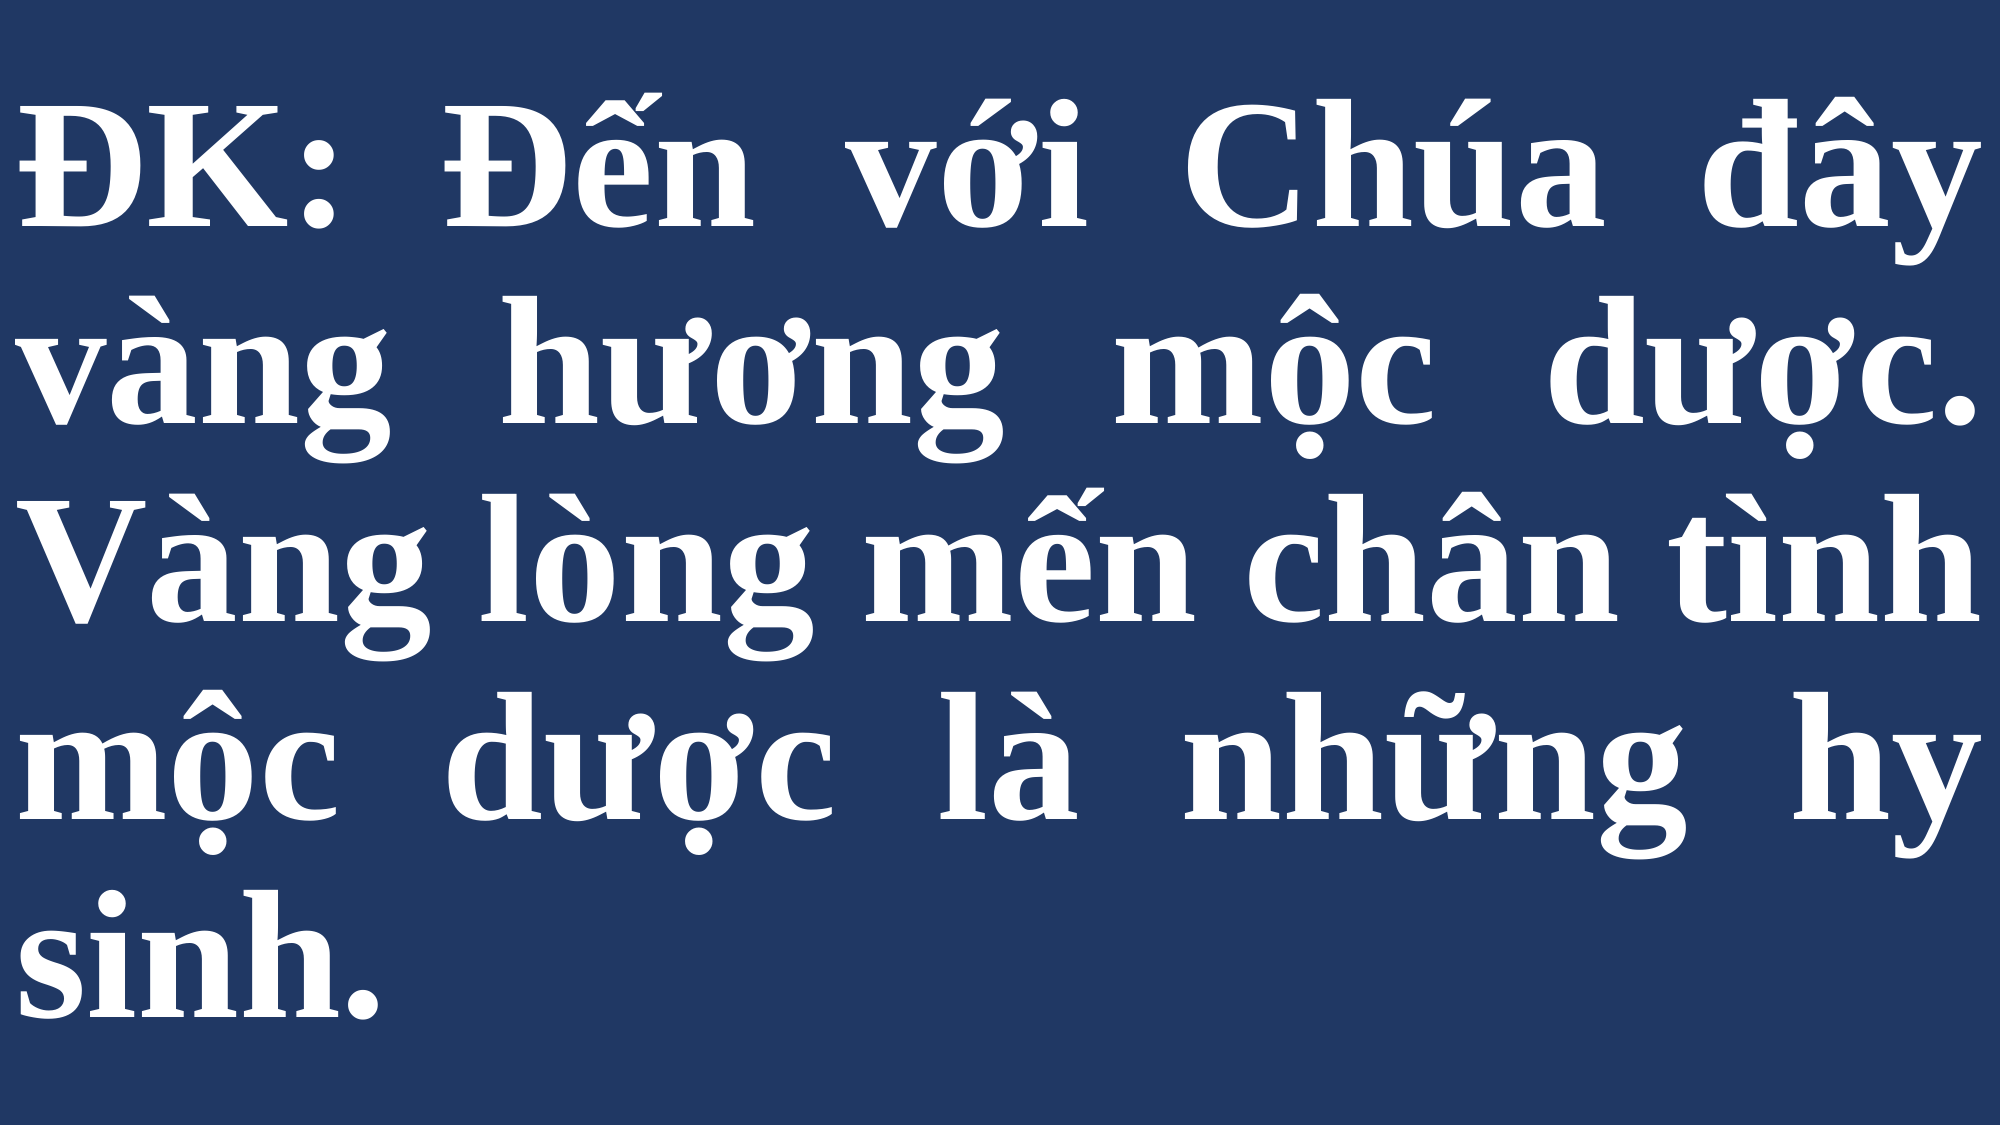

# ĐK: Đến với Chúa đây vàng hương mộc dược. Vàng lòng mến chân tình mộc dược là những hy sinh.